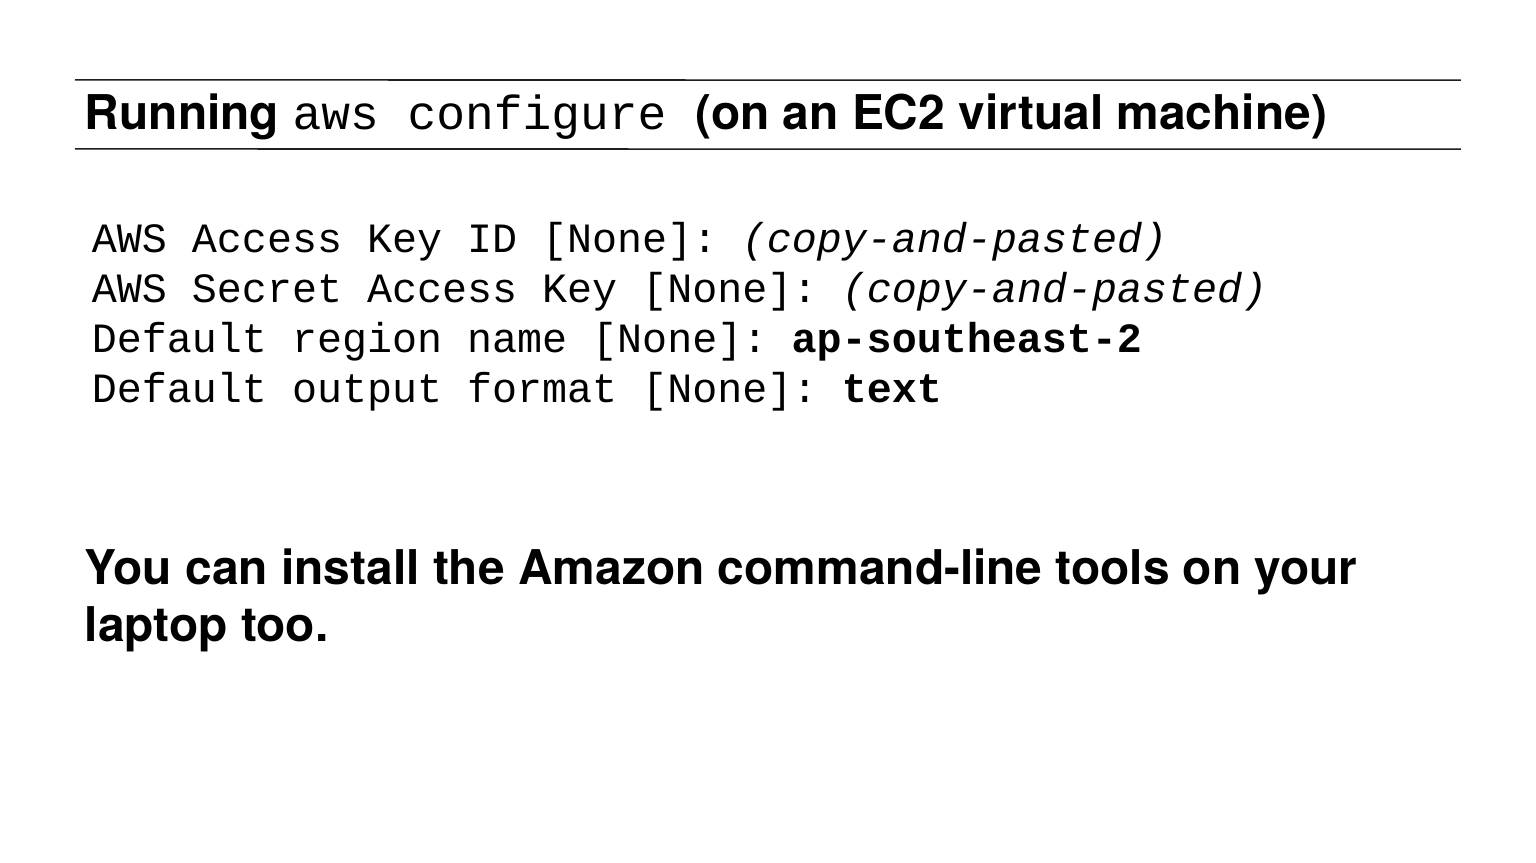

# Running aws configure (on an EC2 virtual machine)
AWS Access Key ID [None]: (copy-and-pasted)
AWS Secret Access Key [None]: (copy-and-pasted)
Default region name [None]: ap-southeast-2
Default output format [None]: text
You can install the Amazon command-line tools on your laptop too.